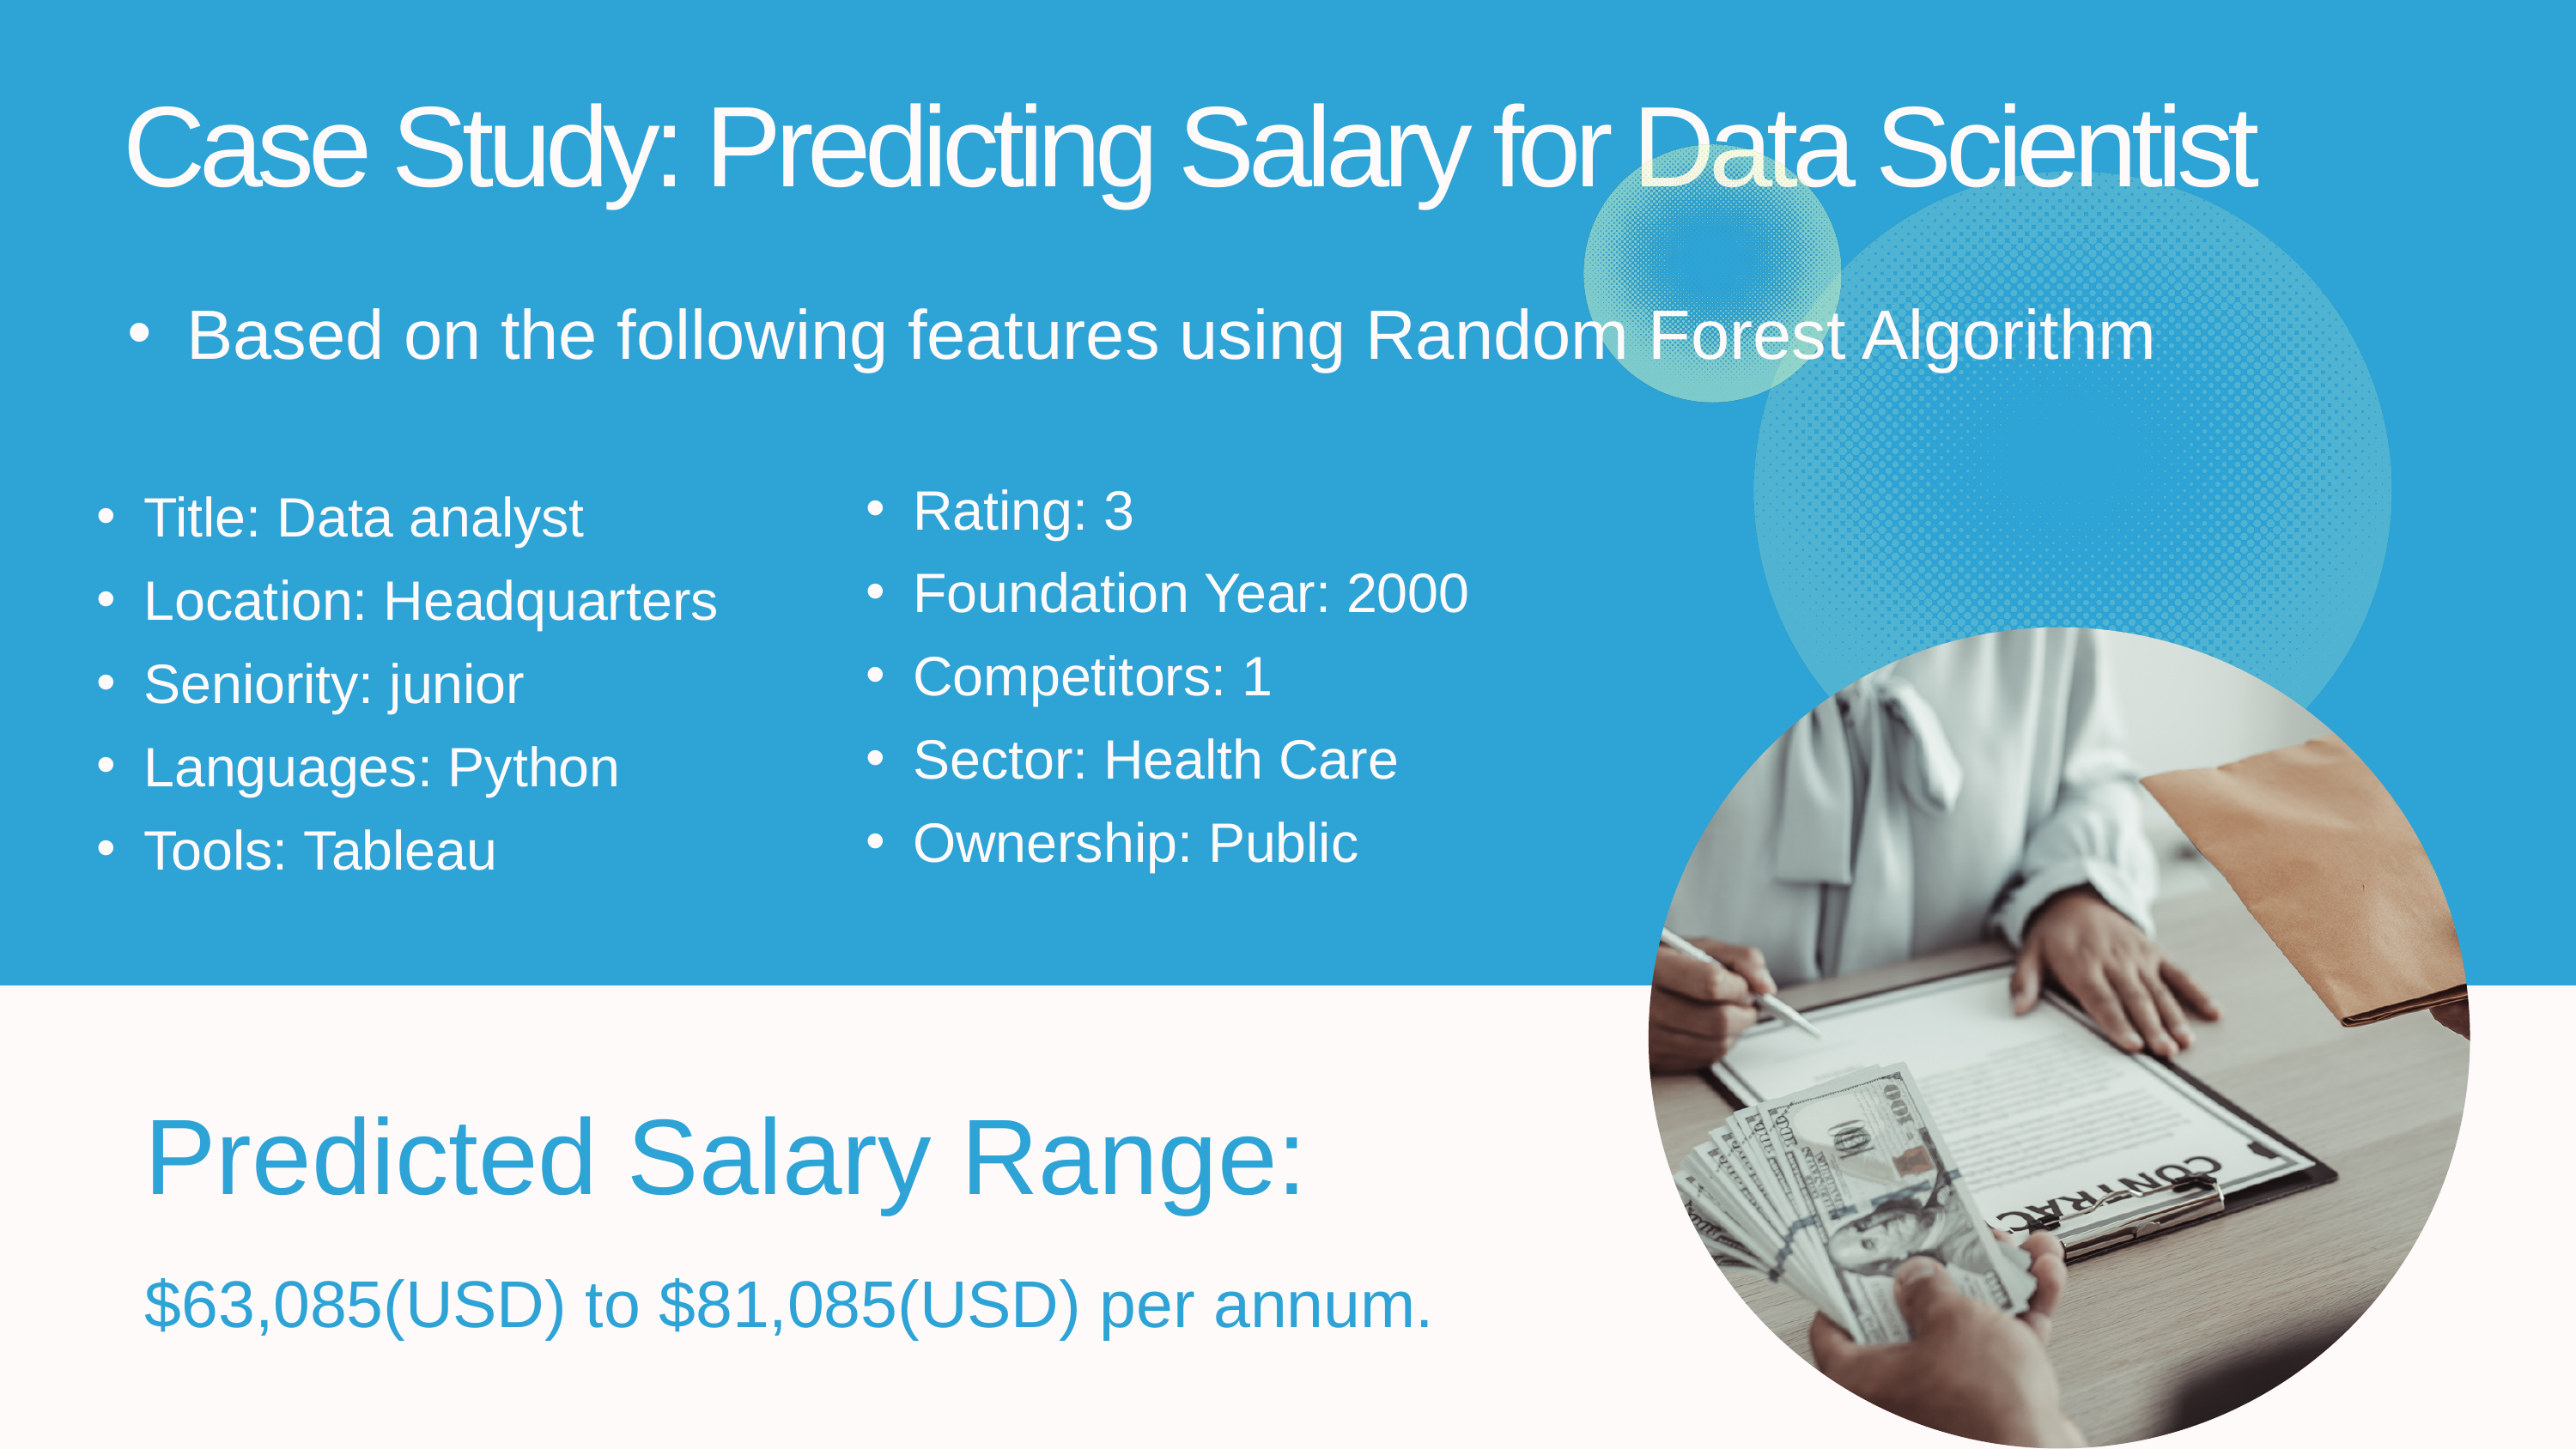

Case Study: Predicting Salary for Data Scientist

Based on the following features using Random Forest Algorithm
Rating: 3
Foundation Year: 2000
Competitors: 1
Sector: Health Care
Ownership: Public

Title: Data analyst
Location: Headquarters
Seniority: junior
Languages: Python
Tools: Tableau

Predicted Salary Range:
$63,085(USD) to $81,085(USD) per annum.